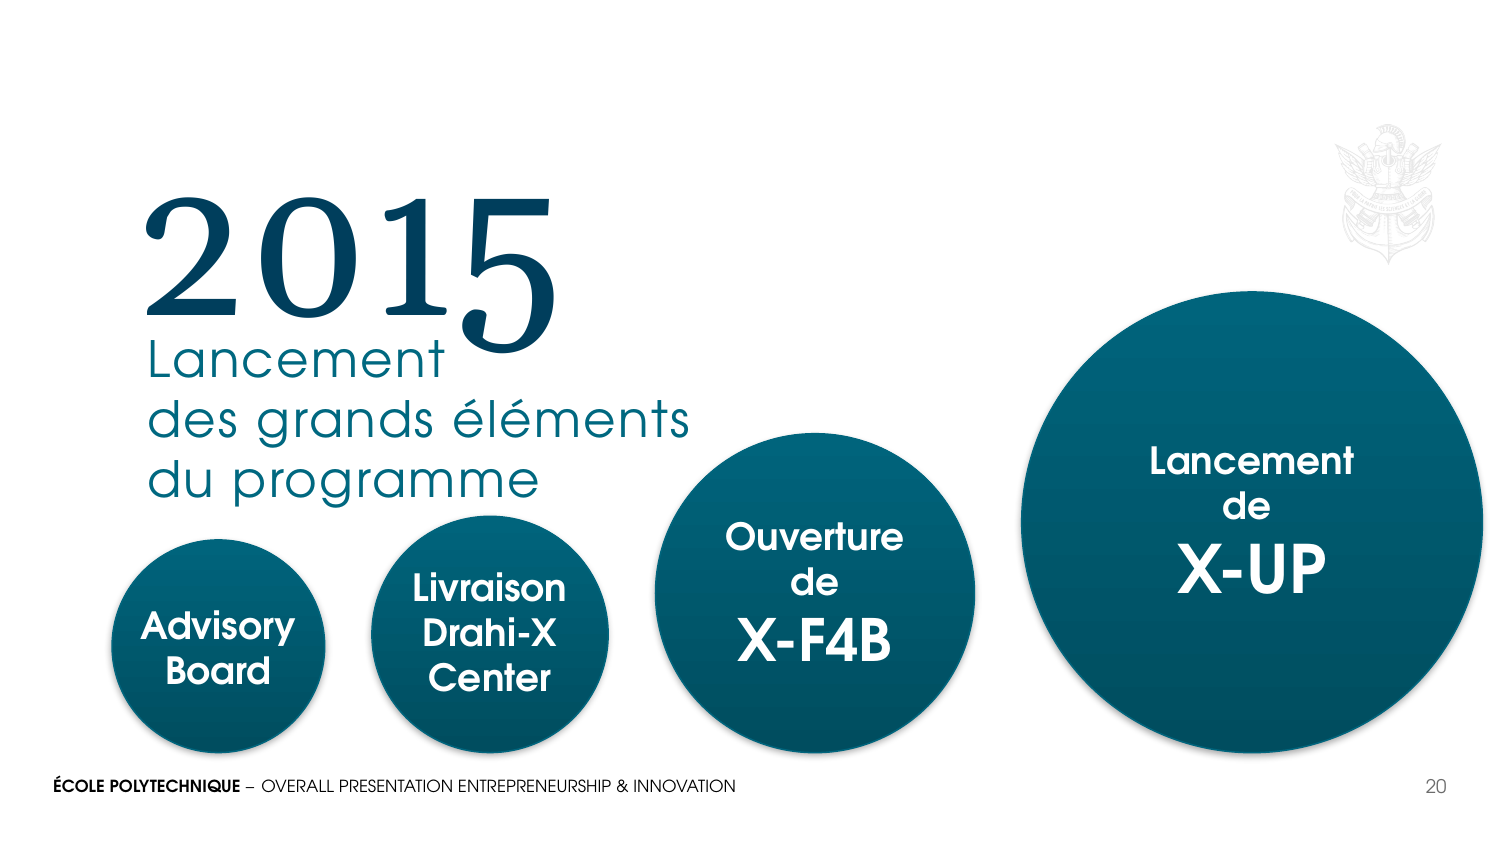

2015
Lancement
de
X-UP
Lancement
des grands éléments du programme

Ouverture de
X-F4B

Livraison
Drahi-X
Center
Advisory
Board
Overall presentation entrepreneurship & innovation
20